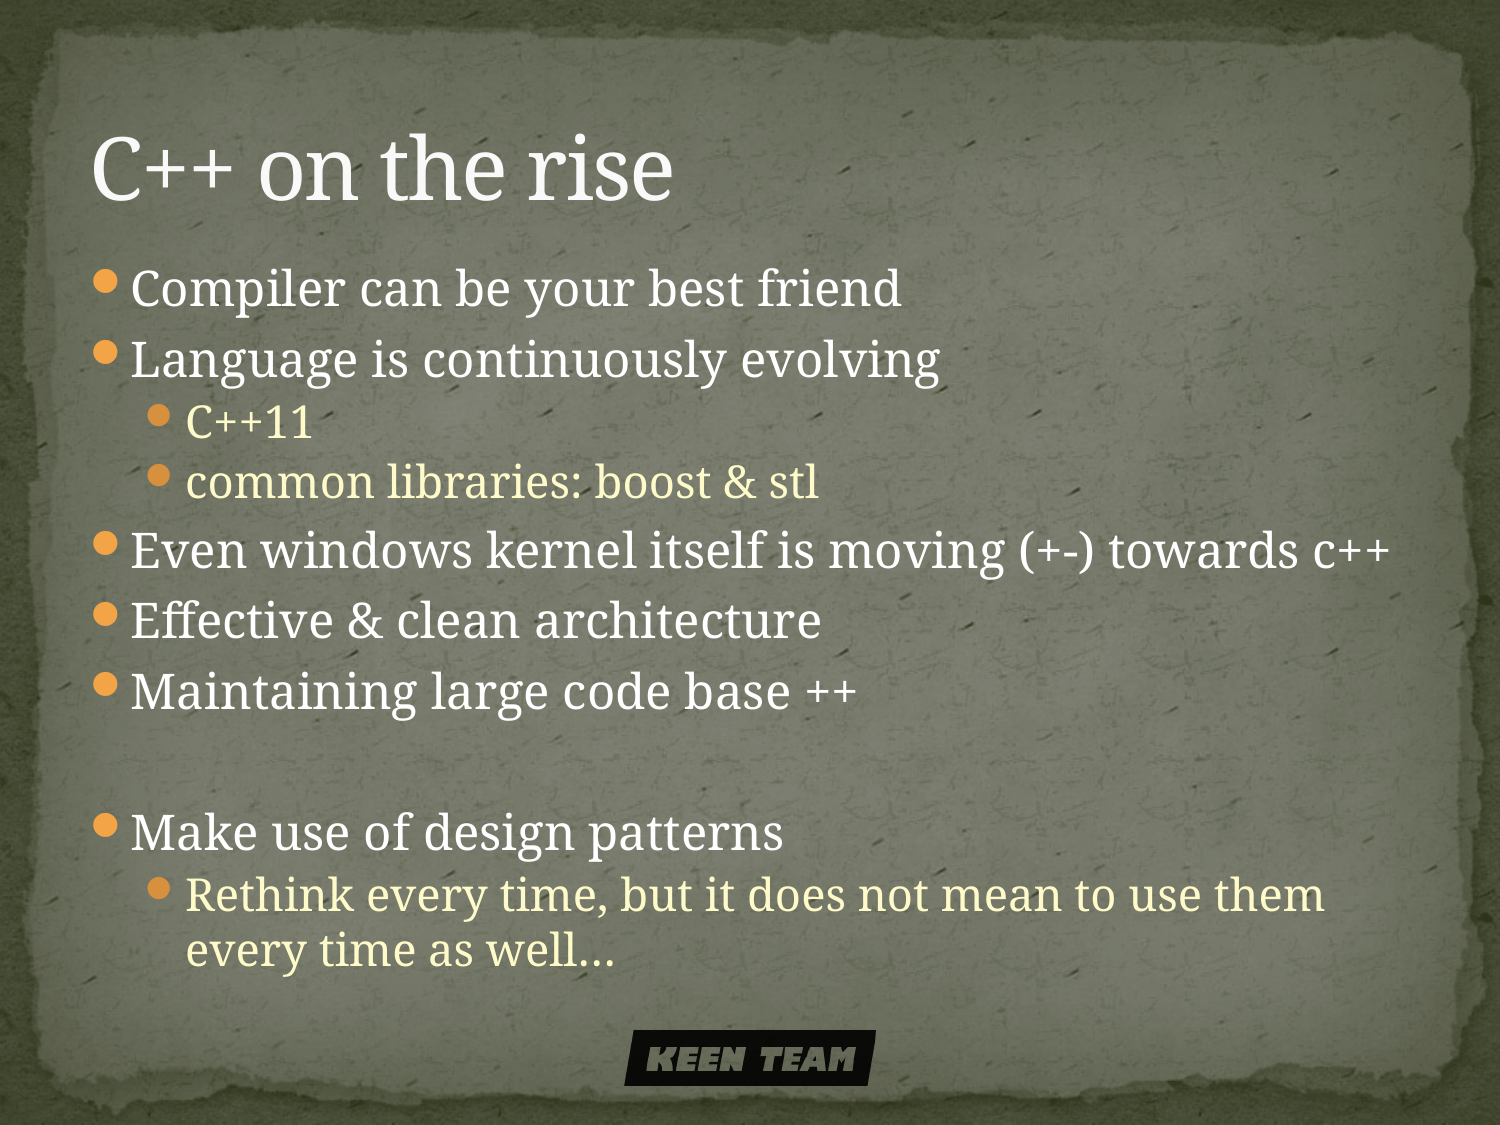

# C++ on the rise
Compiler can be your best friend
Language is continuously evolving
C++11
common libraries: boost & stl
Even windows kernel itself is moving (+-) towards c++
Effective & clean architecture
Maintaining large code base ++

Make use of design patterns
Rethink every time, but it does not mean to use them every time as well…